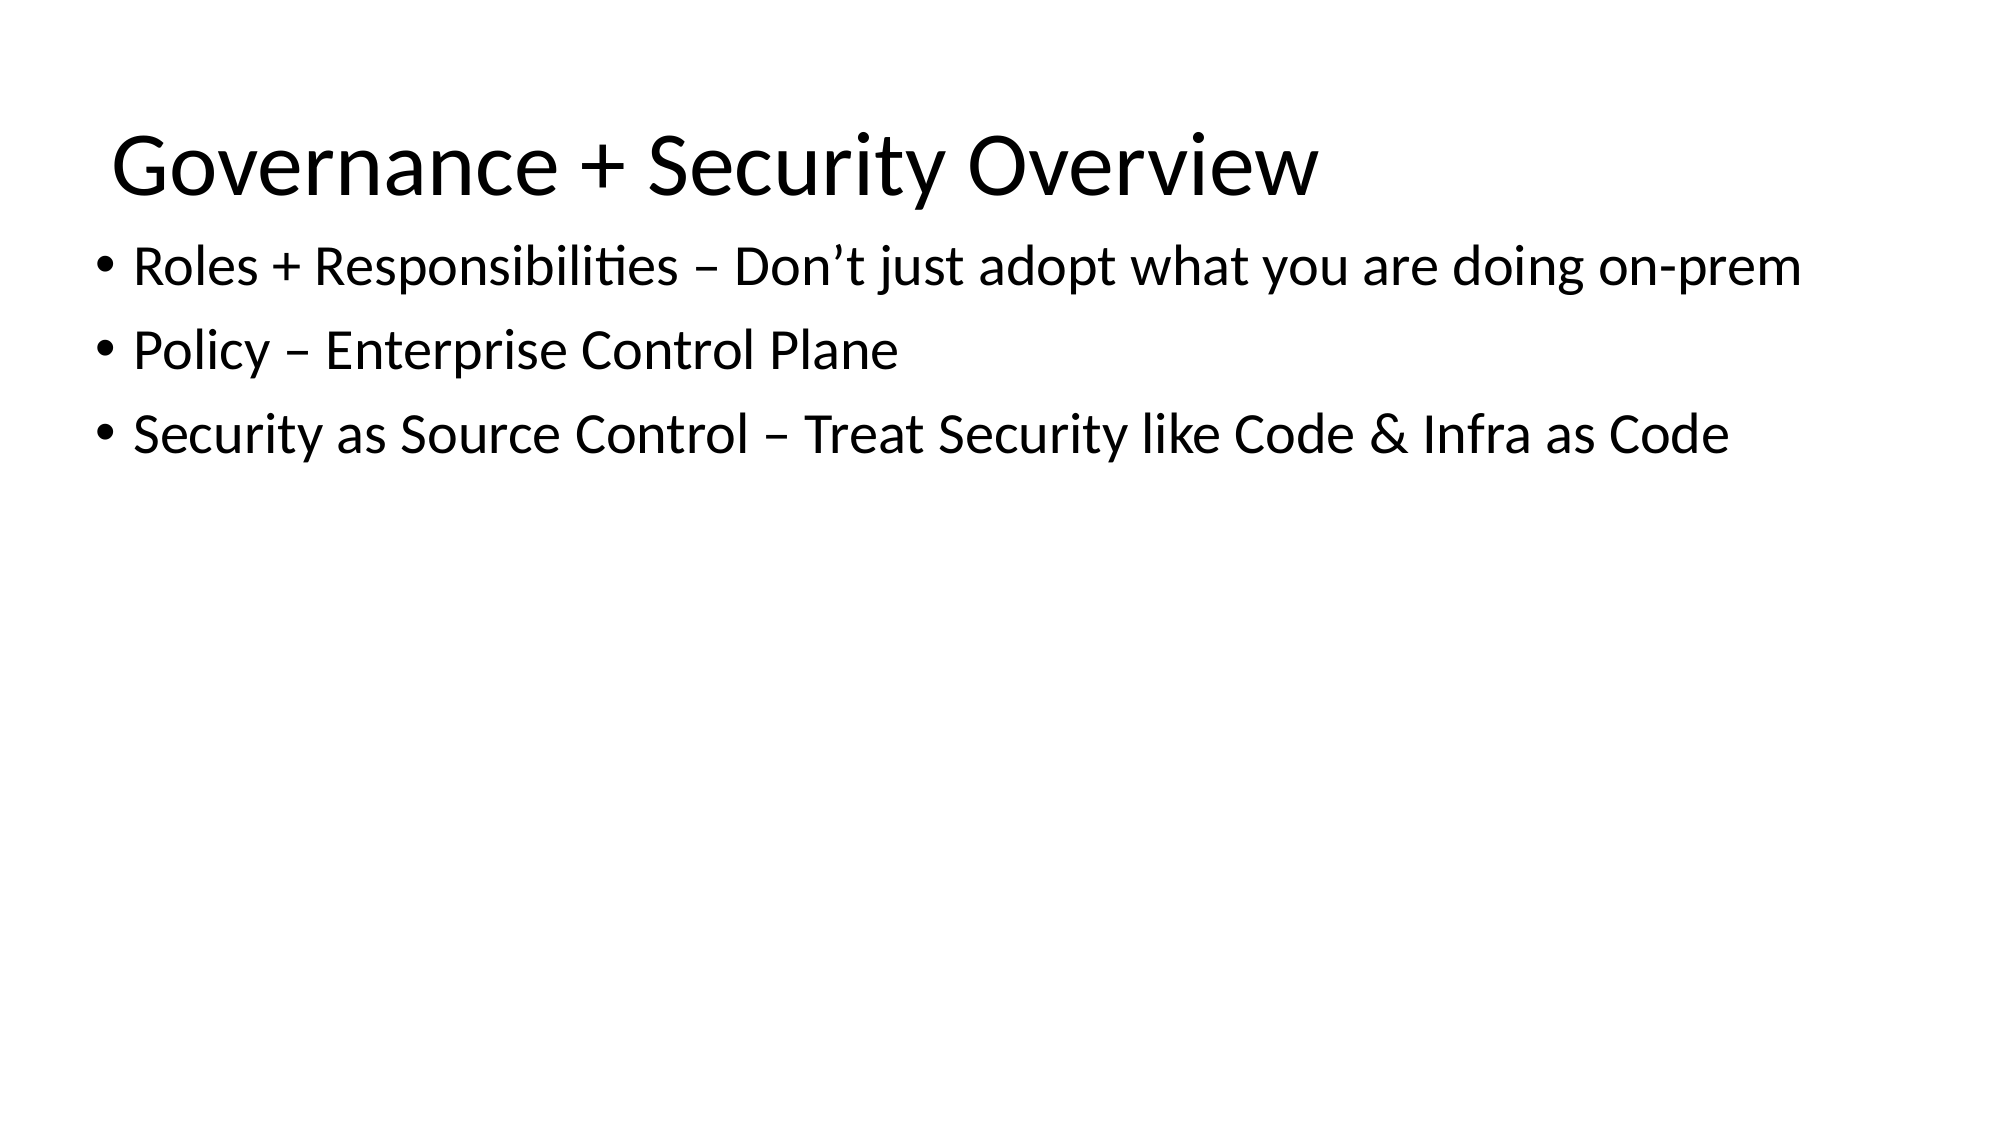

# Governance + Security Overview
Roles + Responsibilities – Don’t just adopt what you are doing on-prem
Policy – Enterprise Control Plane
Security as Source Control – Treat Security like Code & Infra as Code